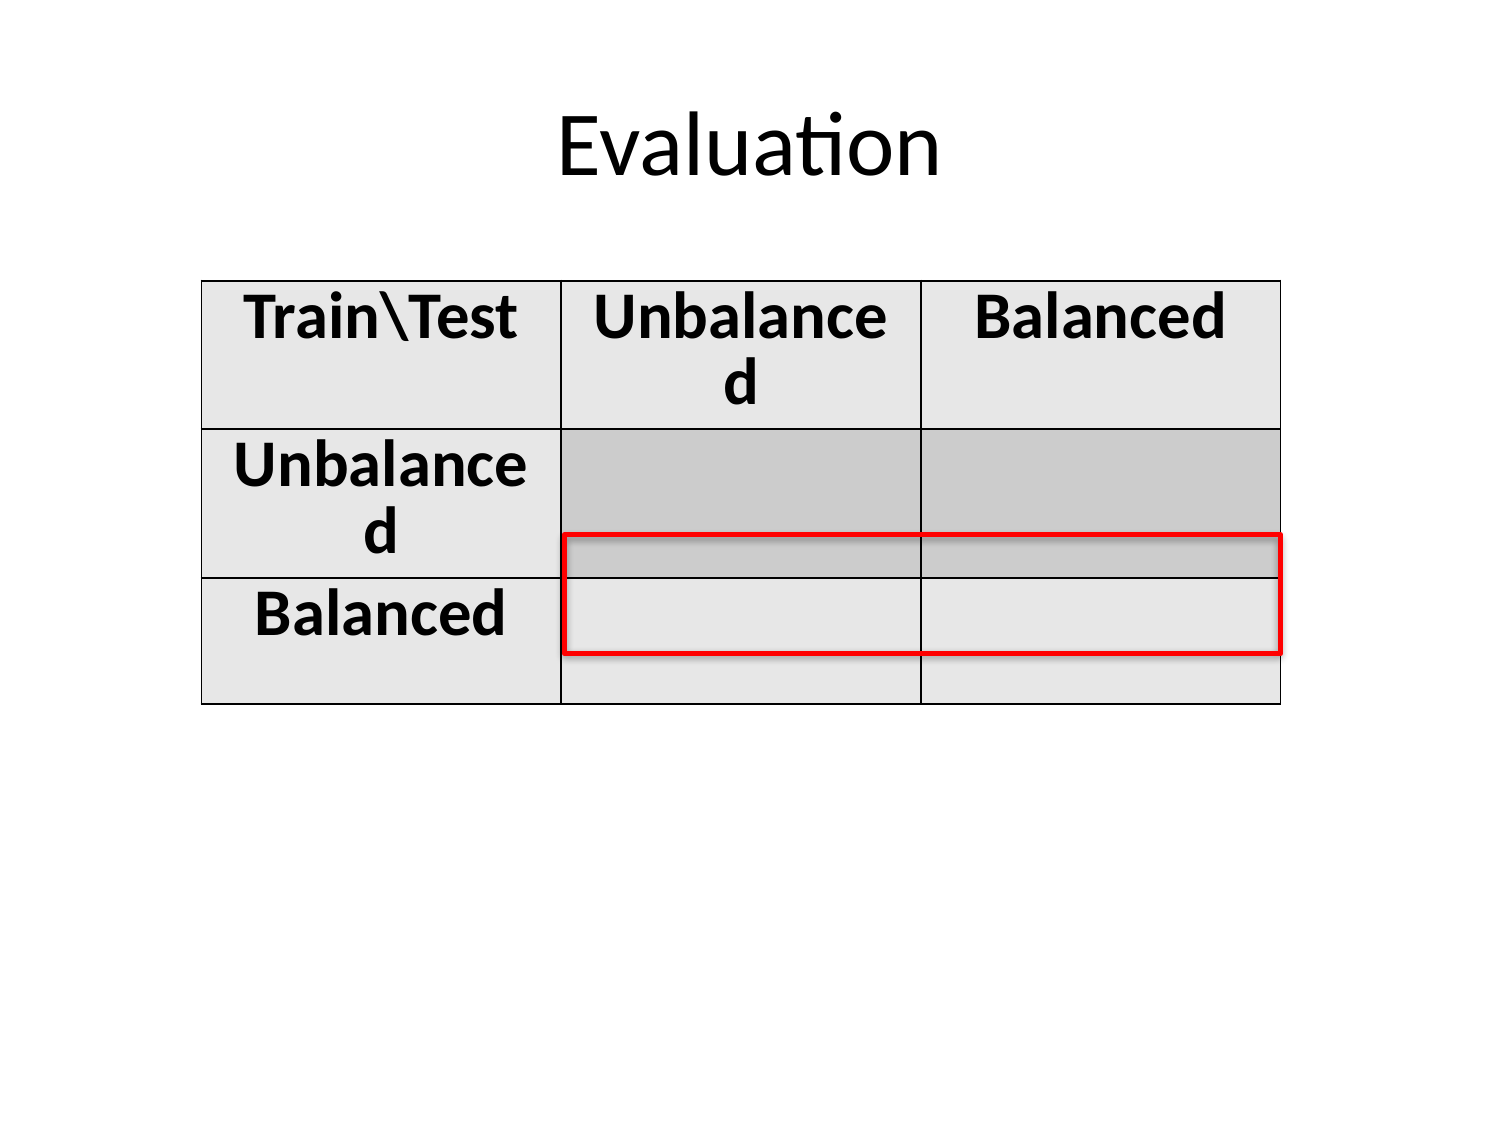

# Evaluation
| Train\Test | Unbalanced | Balanced |
| --- | --- | --- |
| Unbalanced |  |  |
| Balanced |  |  |